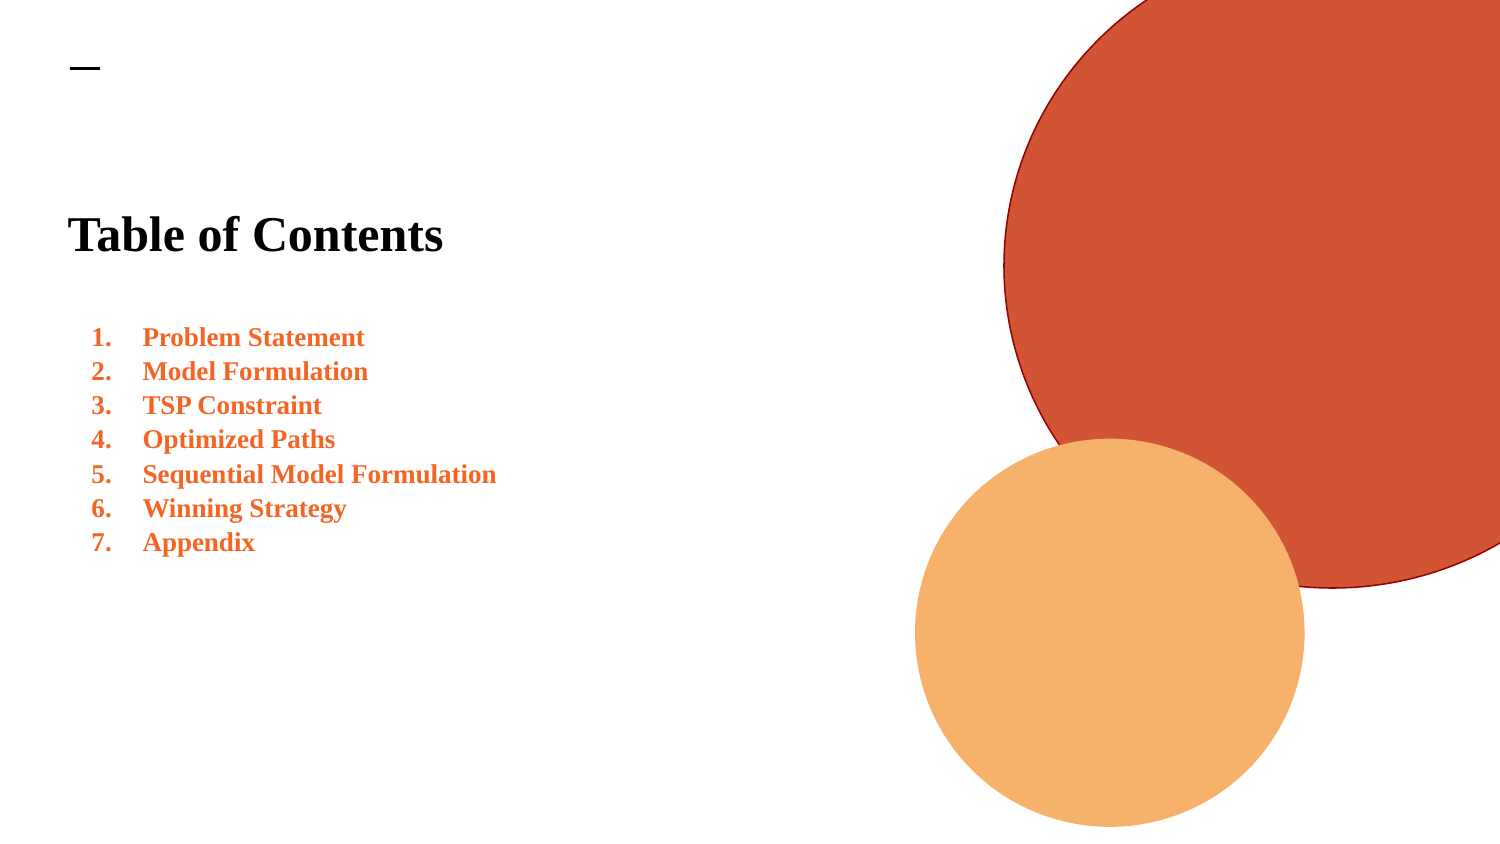

# Table of Contents
Problem Statement
Model Formulation
TSP Constraint
Optimized Paths
Sequential Model Formulation
Winning Strategy
Appendix